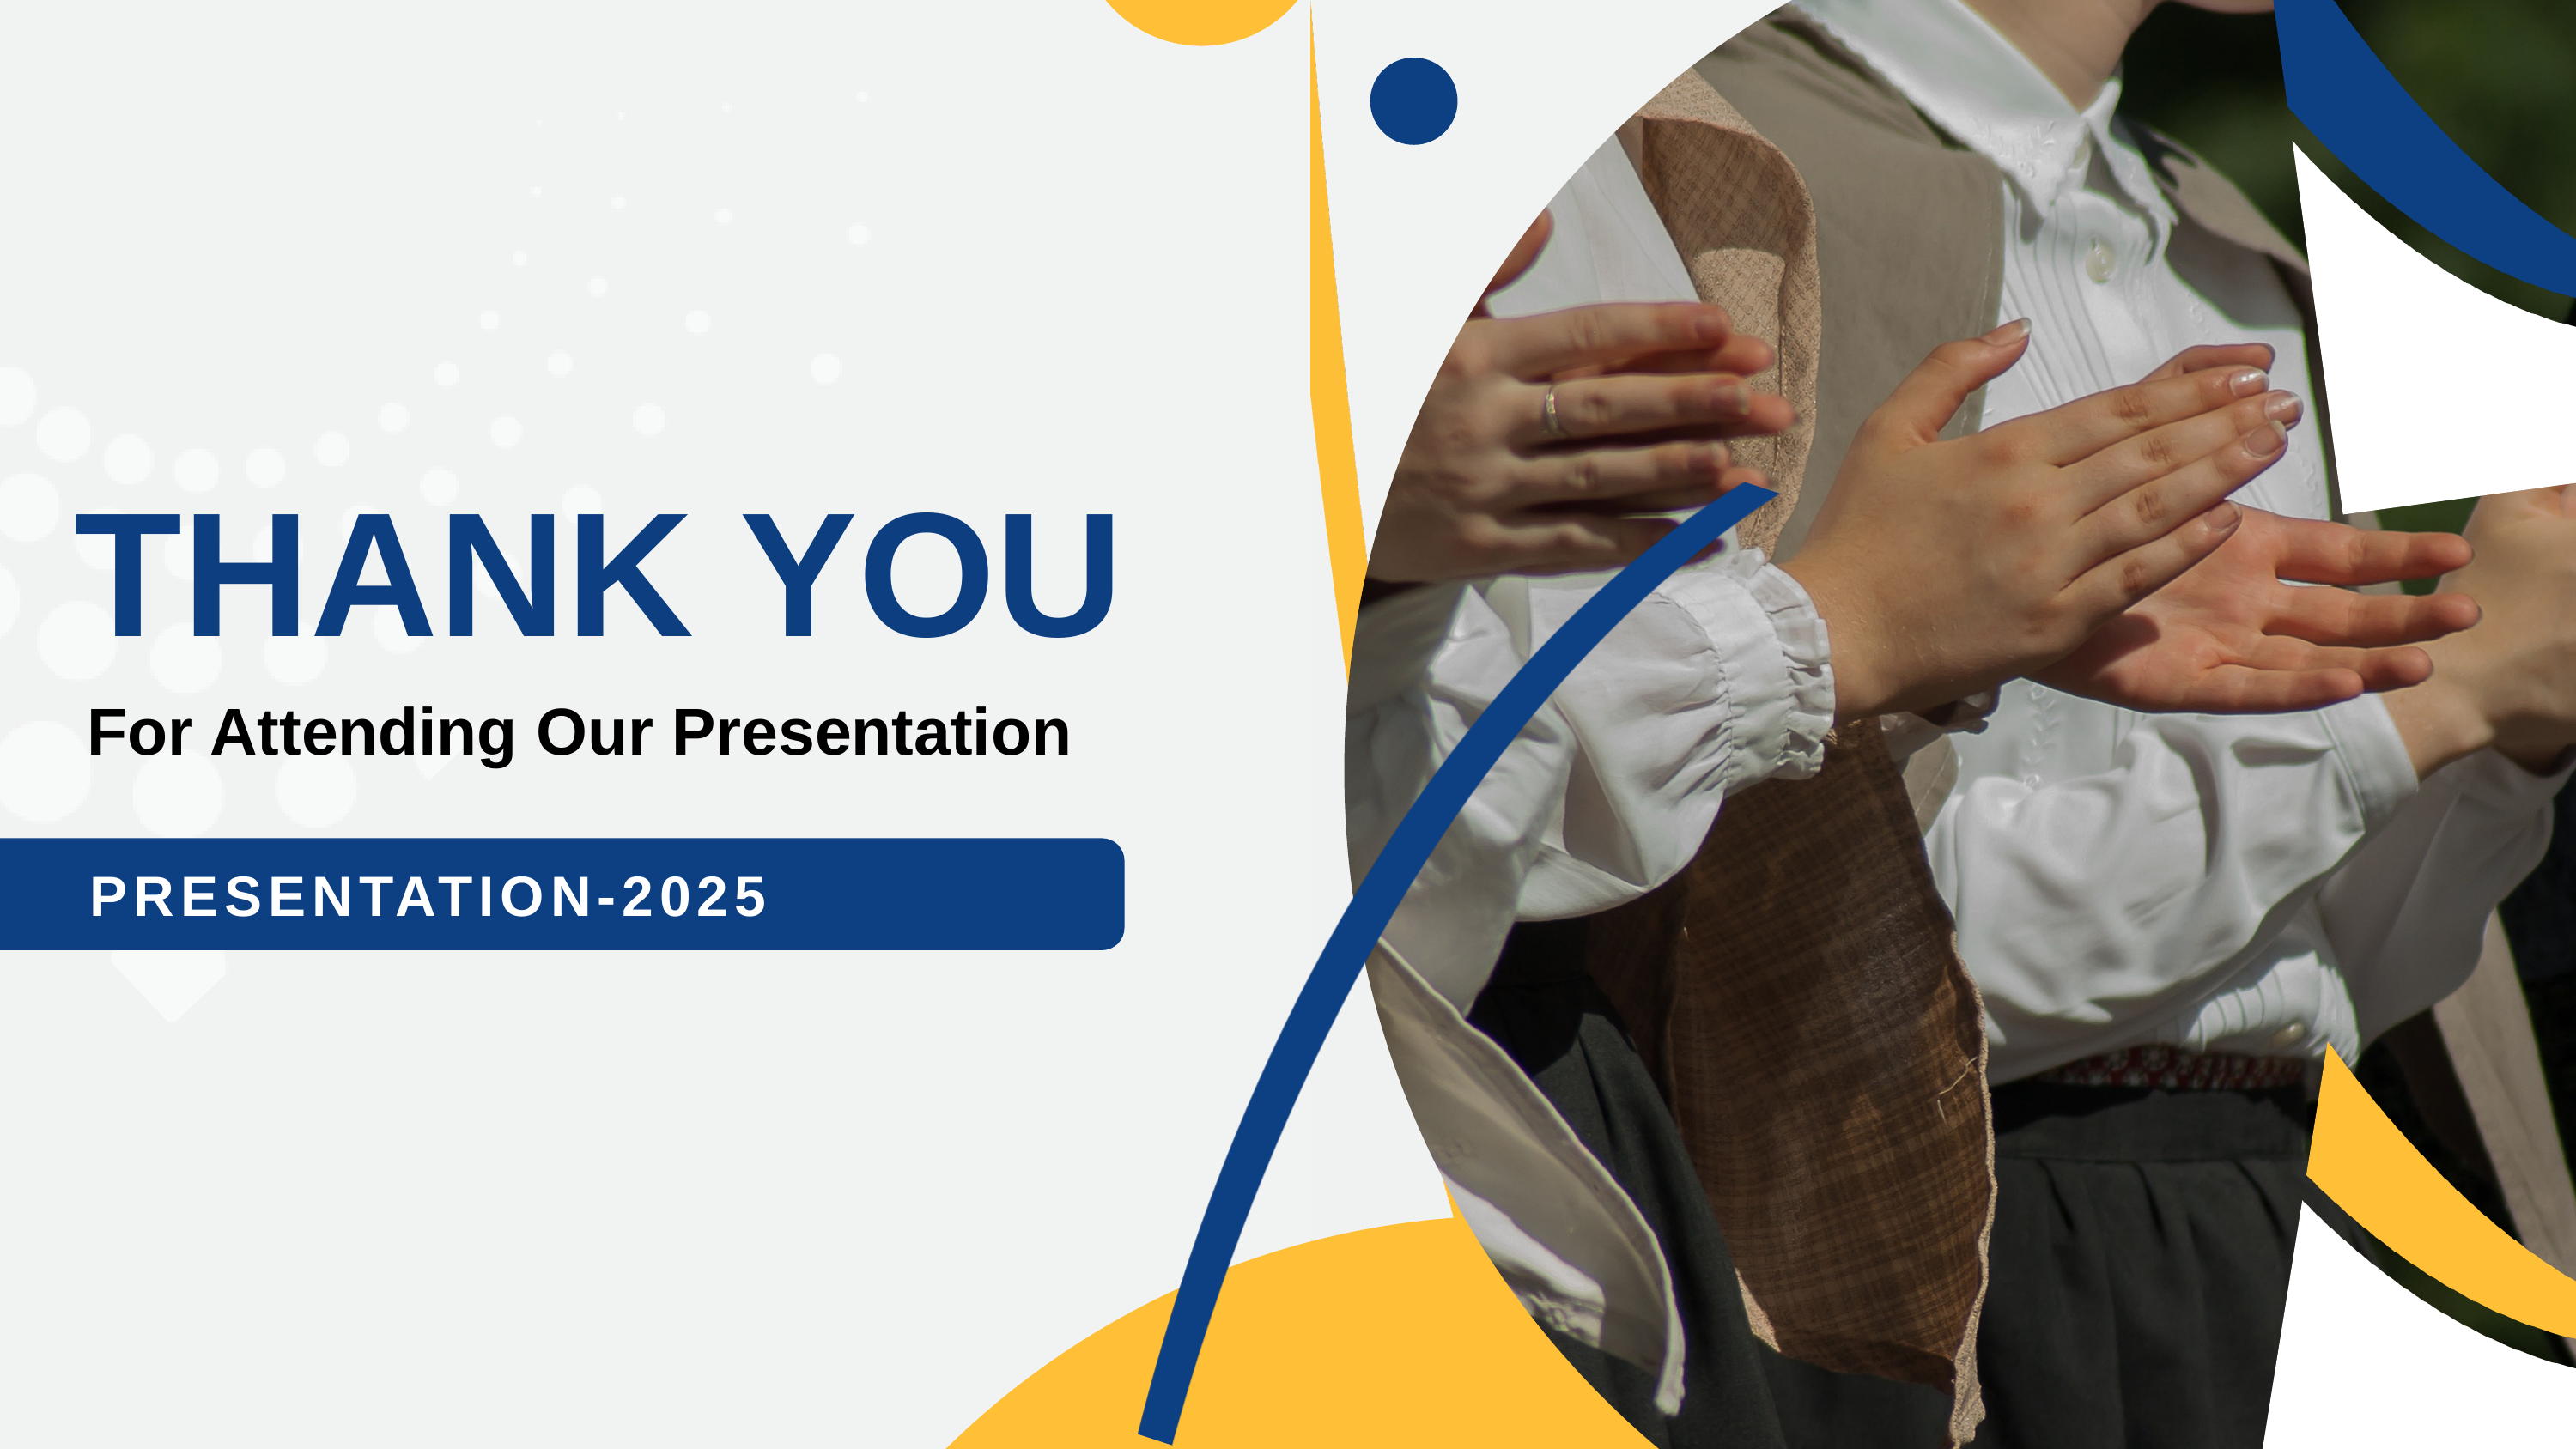

THANK YOU

For Attending Our Presentation

PRESENTATION-2025